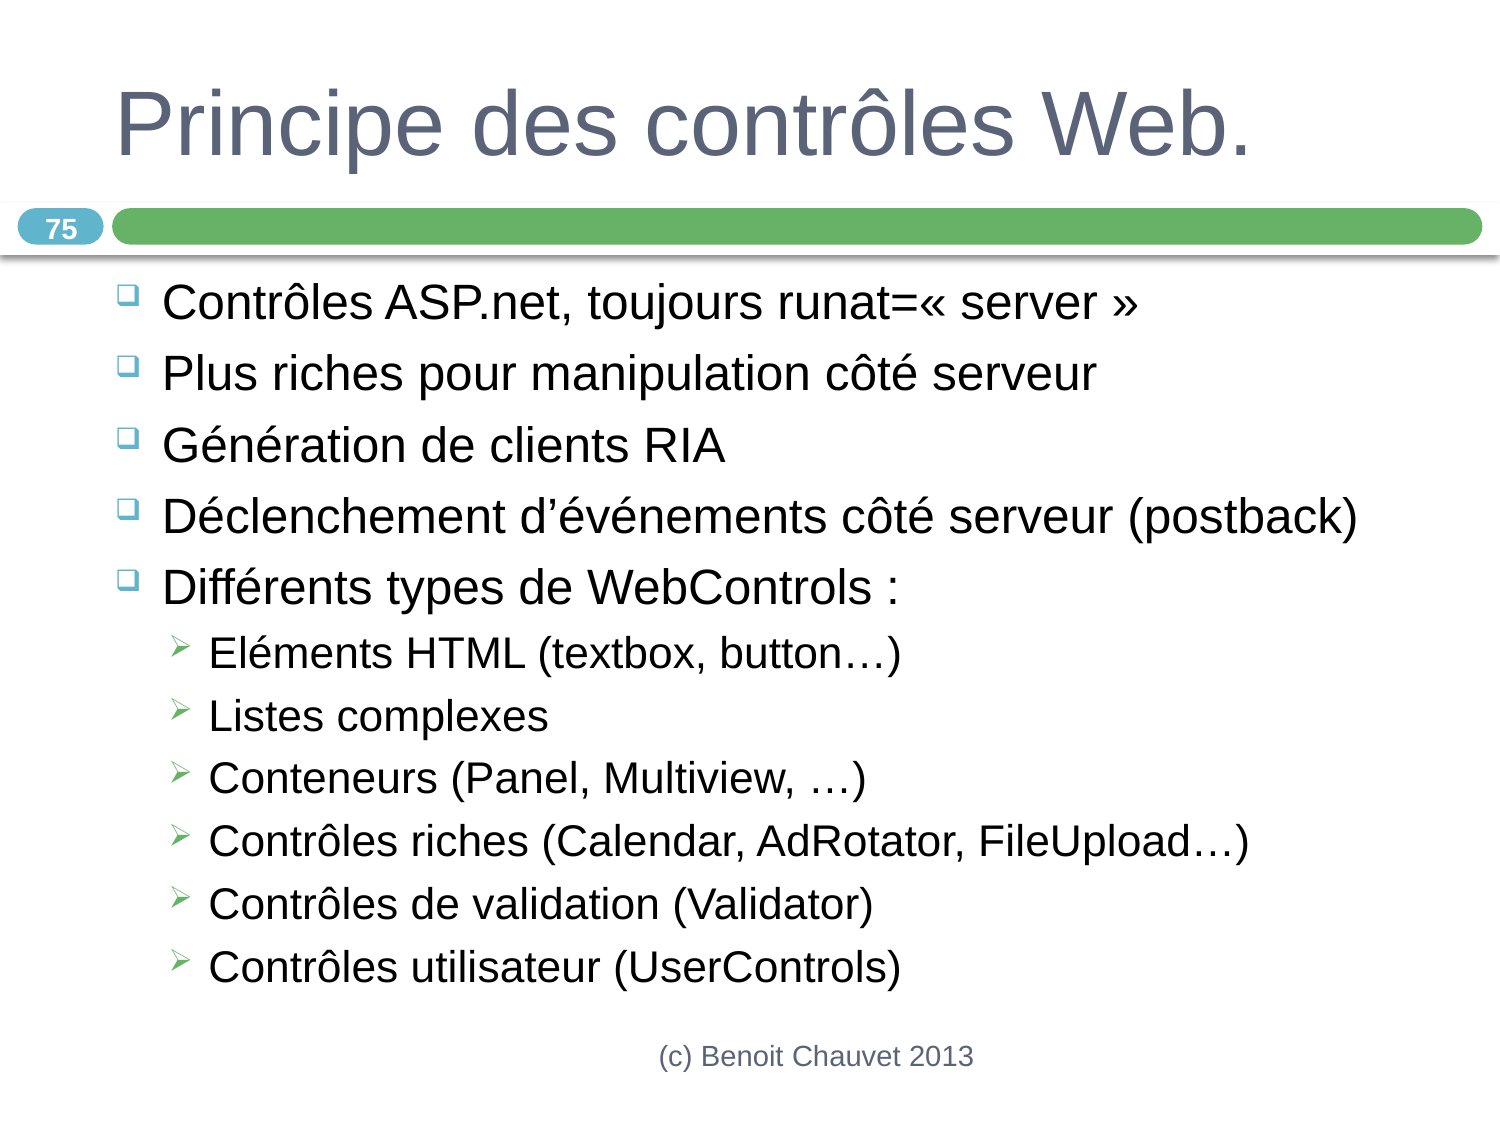

# Principe des contrôles Web.
75
Contrôles ASP.net, toujours runat=« server »
Plus riches pour manipulation côté serveur
Génération de clients RIA
Déclenchement d’événements côté serveur (postback)
Différents types de WebControls :
Eléments HTML (textbox, button…)
Listes complexes
Conteneurs (Panel, Multiview, …)
Contrôles riches (Calendar, AdRotator, FileUpload…)
Contrôles de validation (Validator)
Contrôles utilisateur (UserControls)

(c) Benoit Chauvet 2013